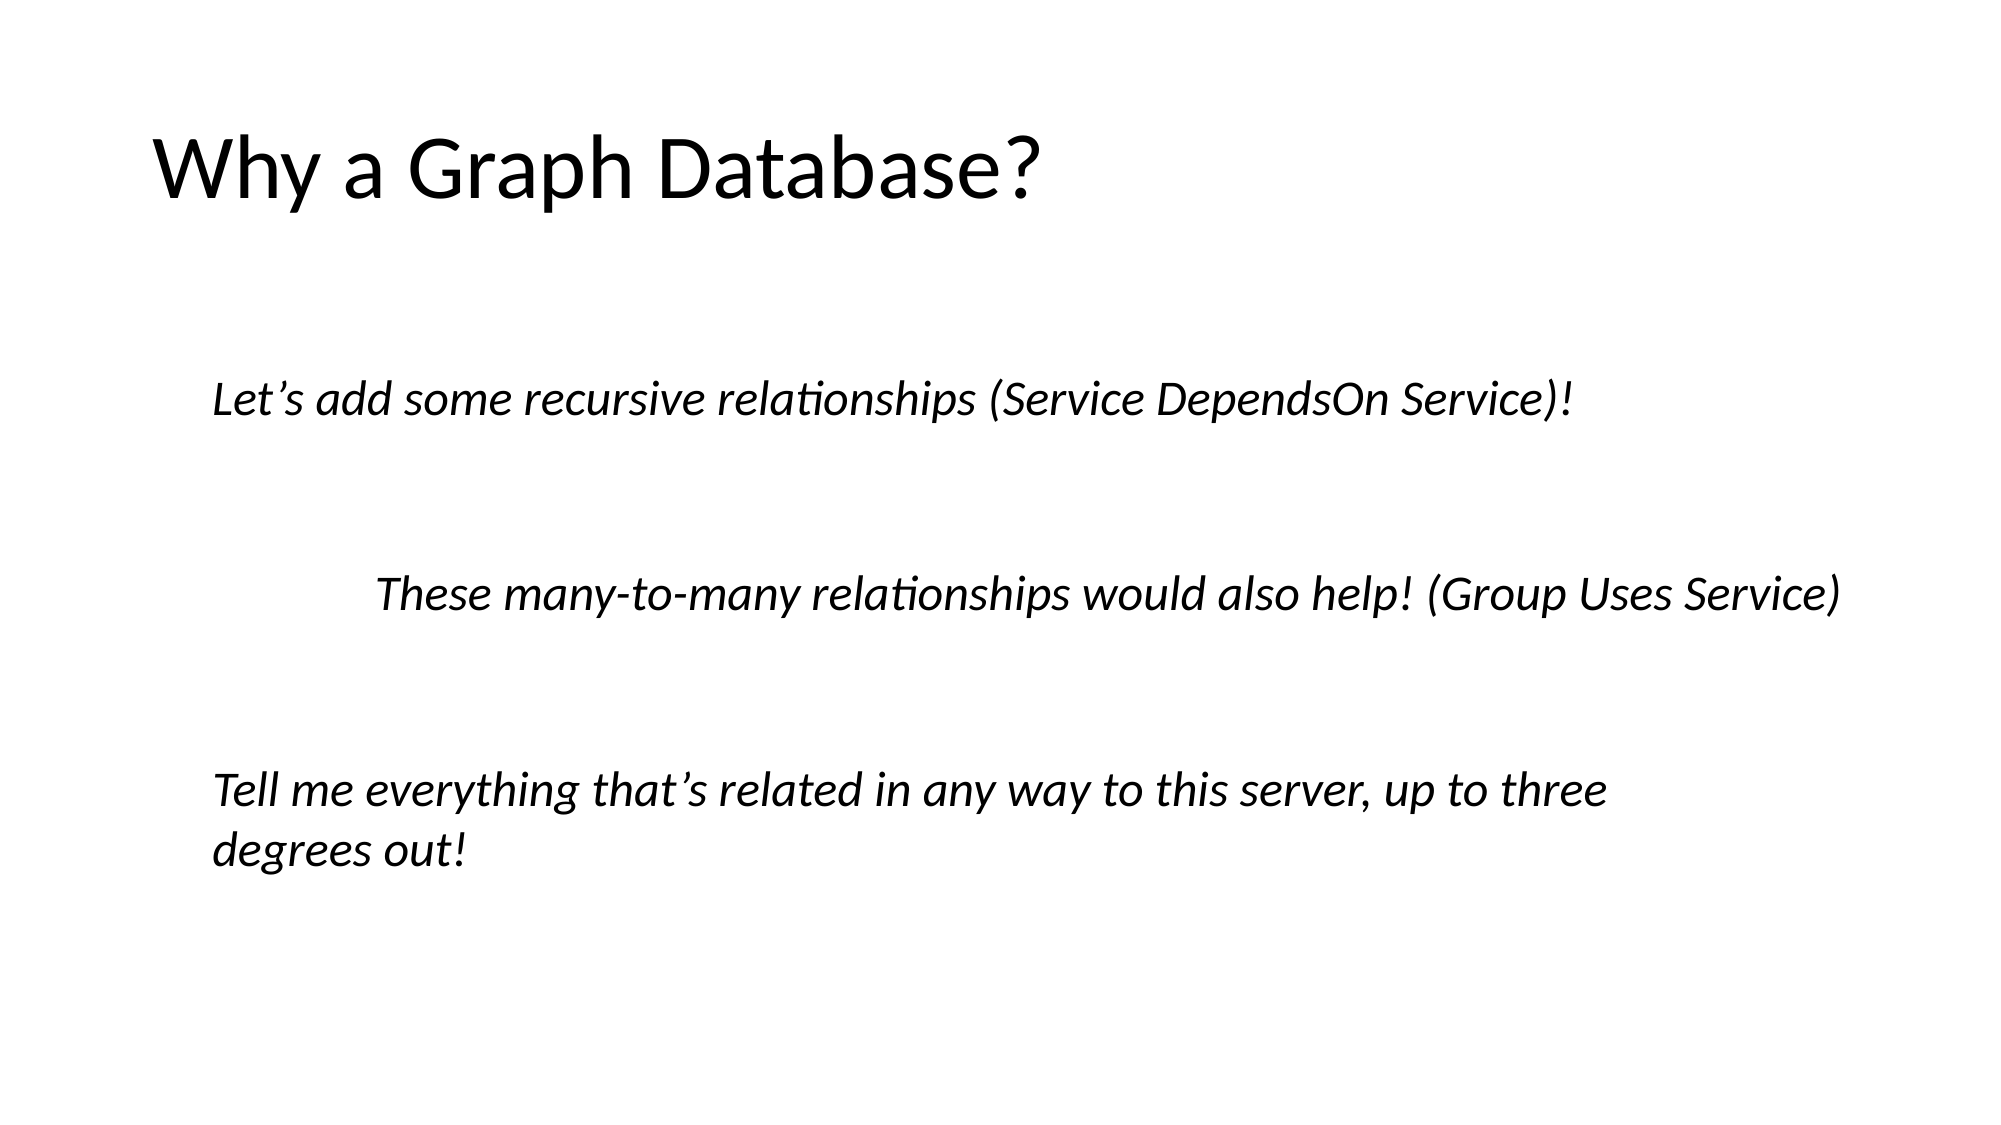

# Why a Graph Database?
Let’s add some recursive relationships (Service DependsOn Service)!
These many-to-many relationships would also help! (Group Uses Service)
Tell me everything that’s related in any way to this server, up to three degrees out!